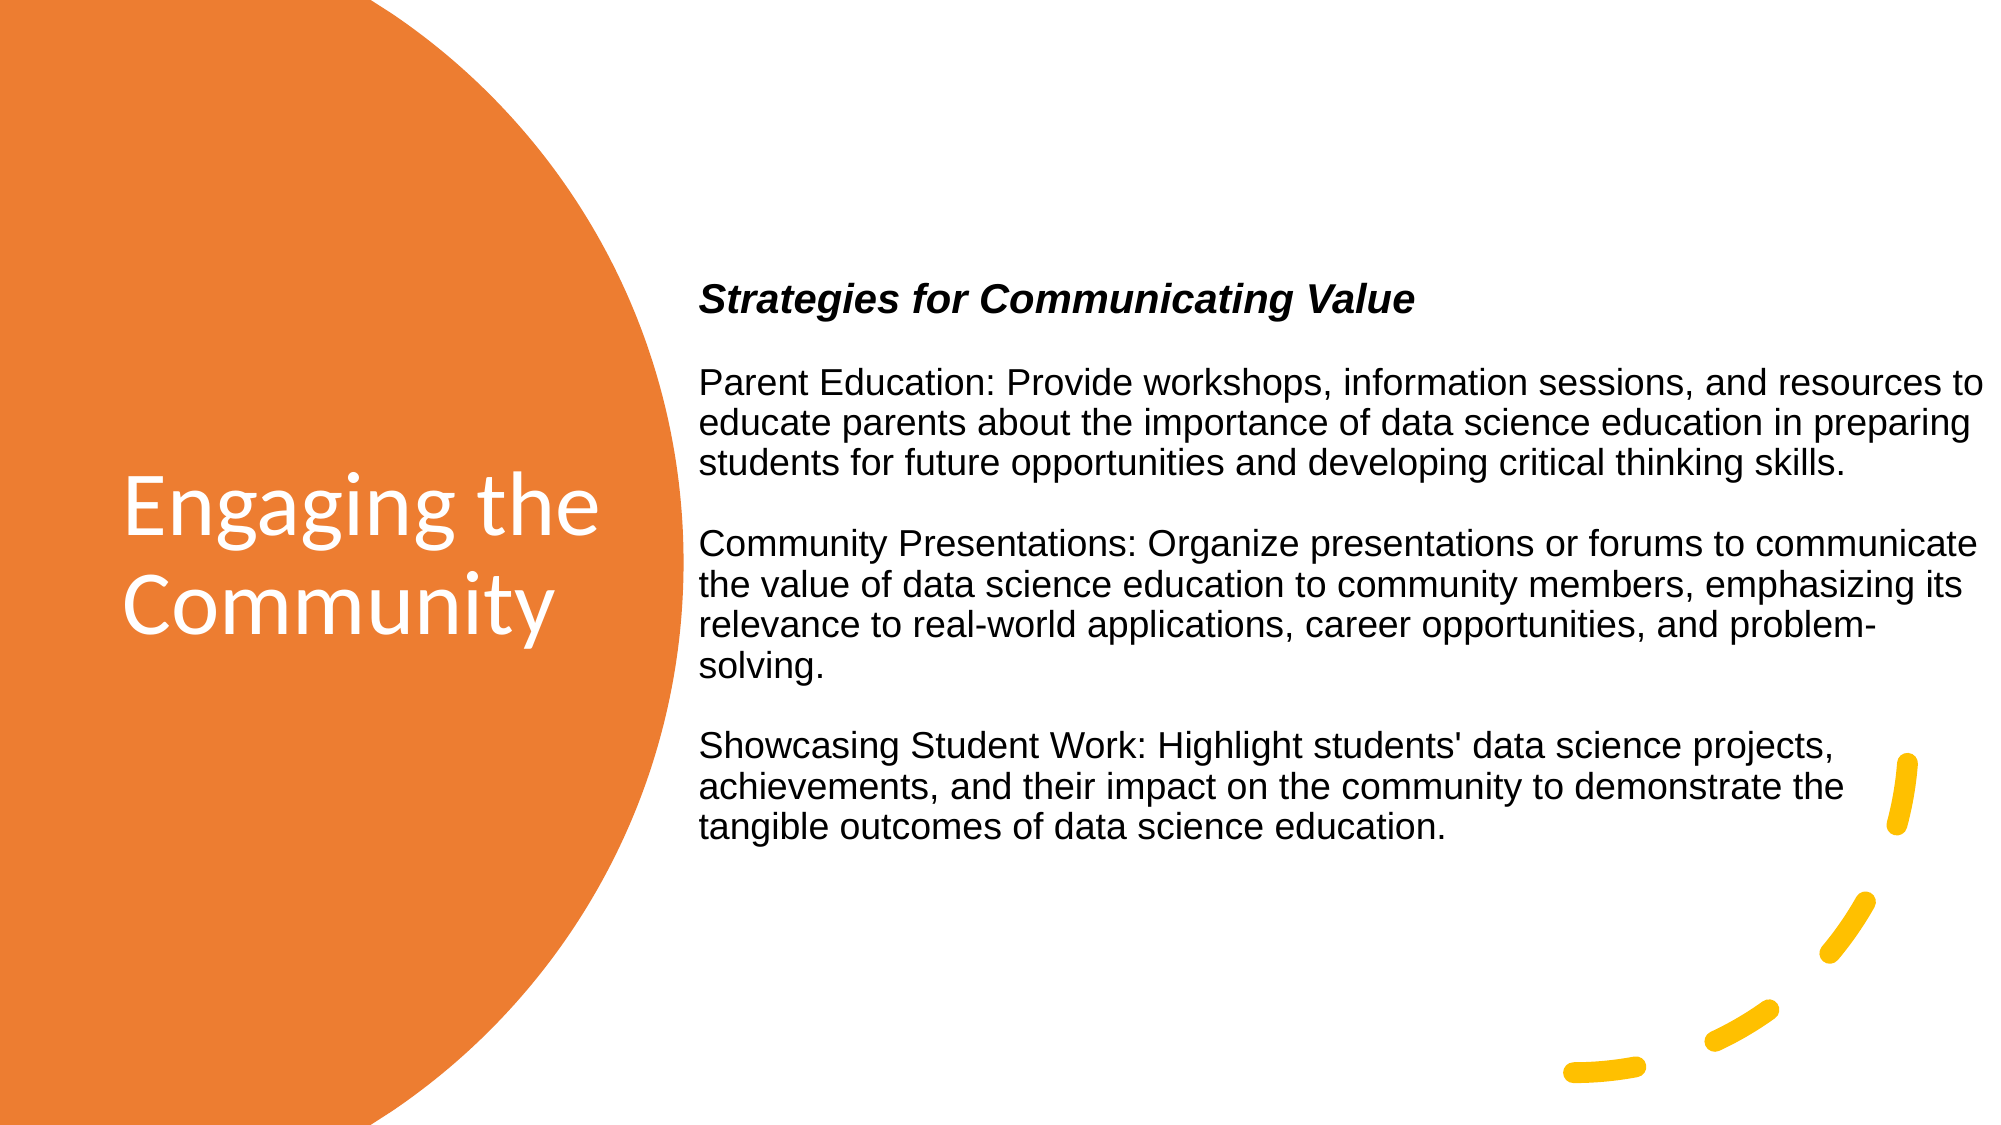

Strategies for Communicating Value

Parent Education: Provide workshops, information sessions, and resources to educate parents about the importance of data science education in preparing students for future opportunities and developing critical thinking skills.

Community Presentations: Organize presentations or forums to communicate the value of data science education to community members, emphasizing its relevance to real-world applications, career opportunities, and problem-solving.

Showcasing Student Work: Highlight students' data science projects, achievements, and their impact on the community to demonstrate the tangible outcomes of data science education.
# Engaging the Community